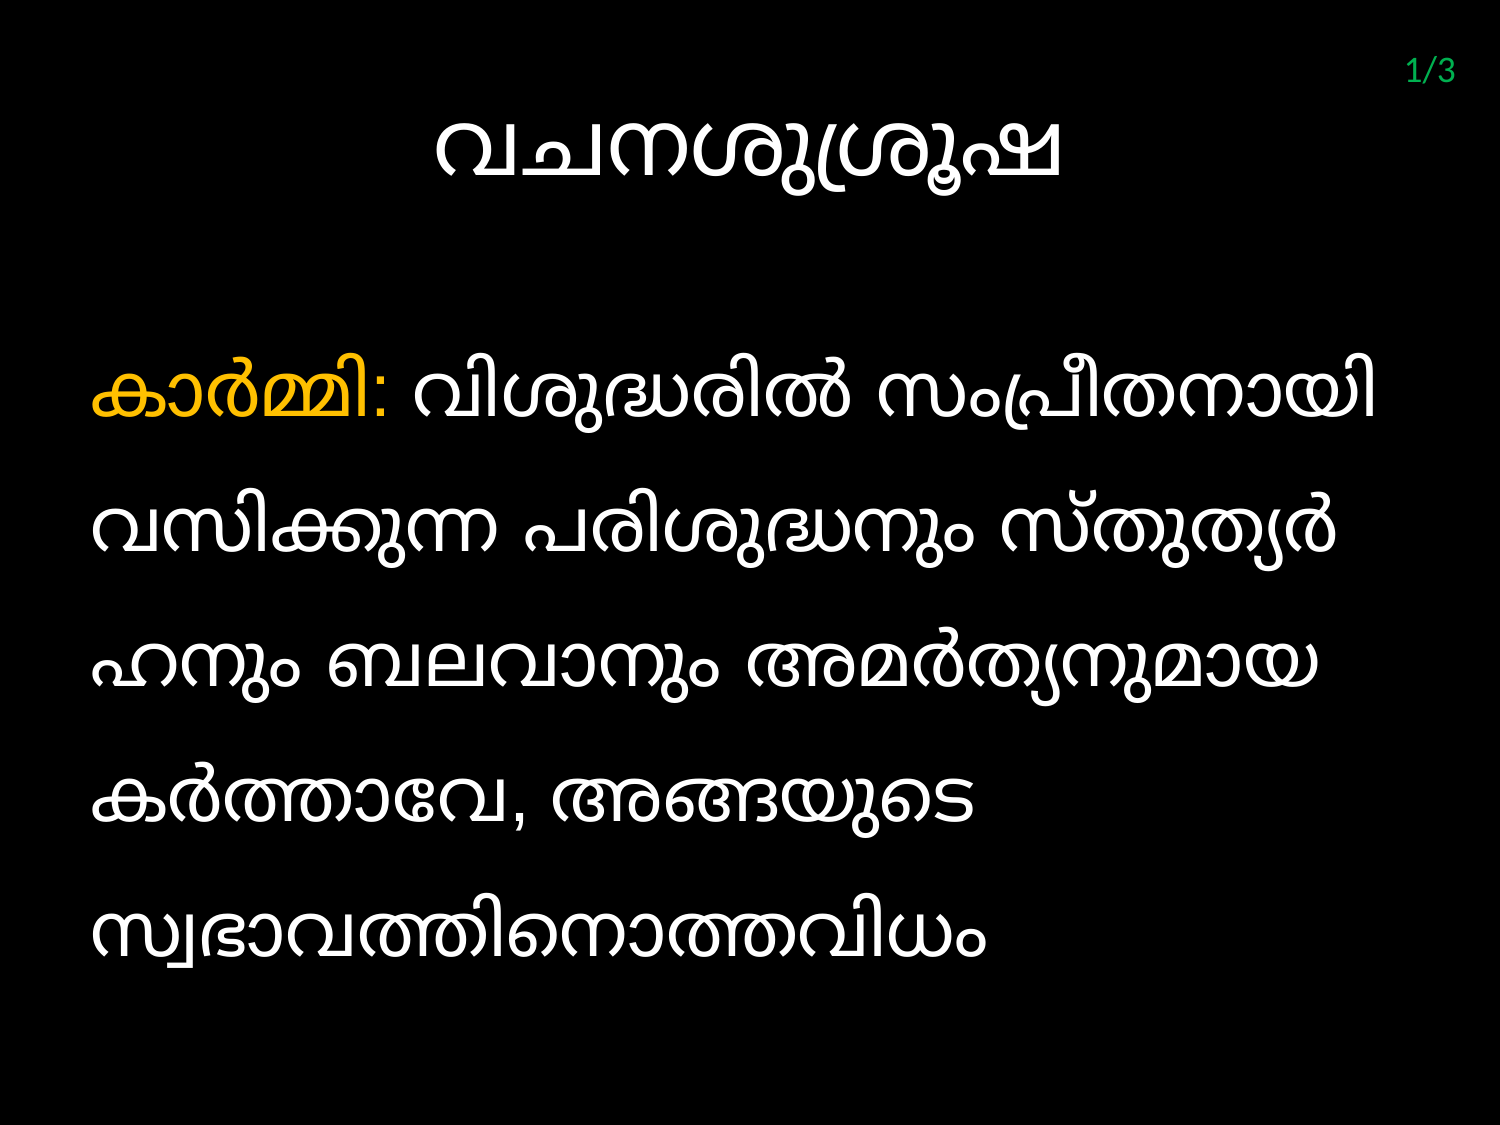

1/3
# വചനശുശ്രൂഷ
കാര്‍മ്മി: വിശുദ്ധരിൽ സംപ്രീതനായി വസിക്കുന്ന പരിശുദ്ധനും സ്തുത്യര്‍ഹനും ബലവാനും അമര്‍ത്യനുമായ കര്‍ത്താവേ, അങ്ങയുടെ സ്വഭാവത്തിനൊത്തവിധം